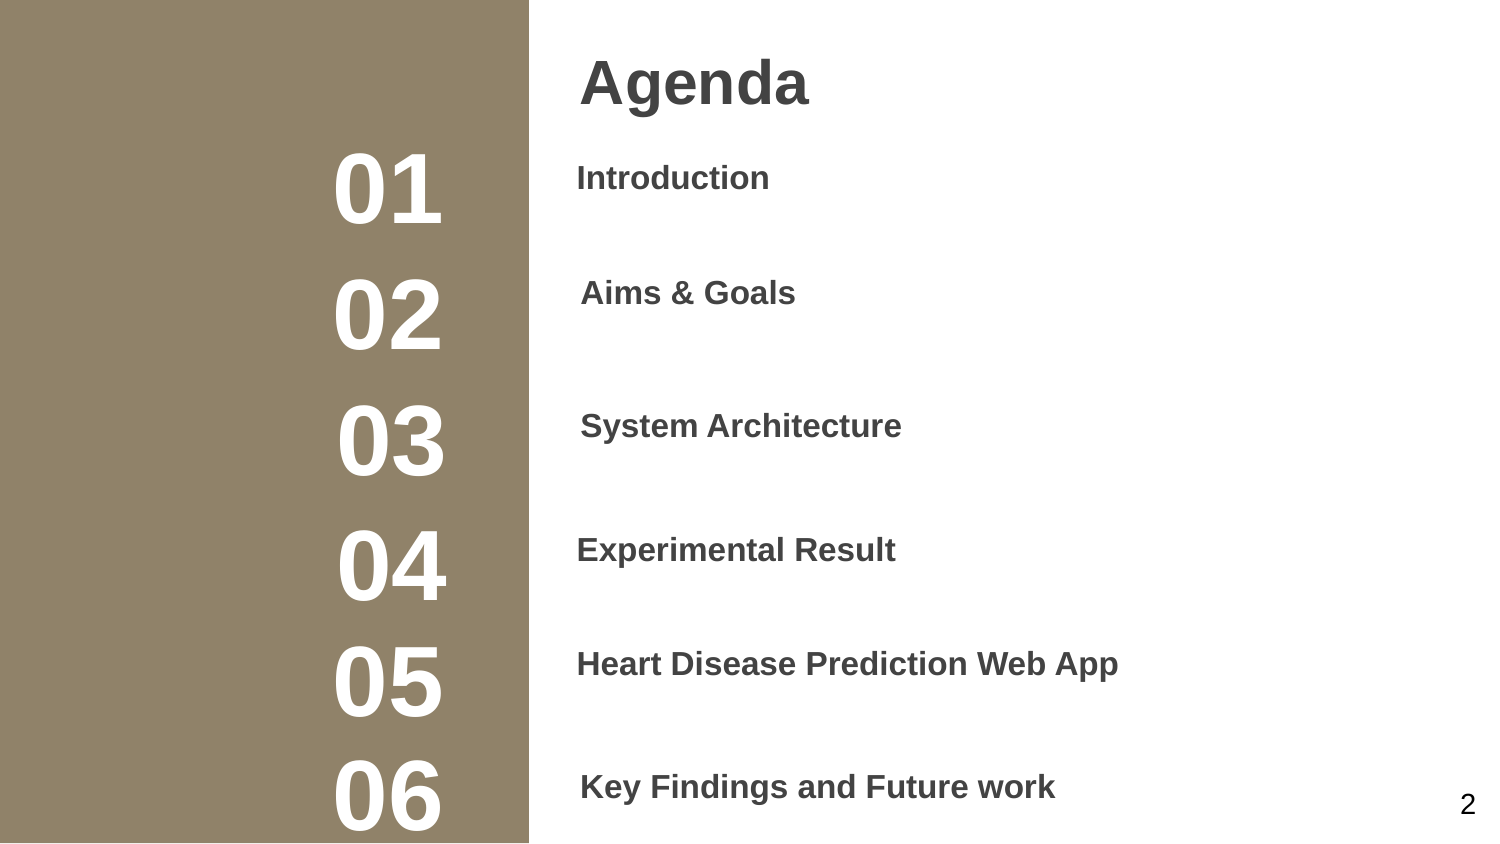

Agenda
# Introduction
01

Aims & Goals
02
System Architecture
03
Experimental Result
04
Heart Disease Prediction Web App
05
Key Findings and Future work
06
2